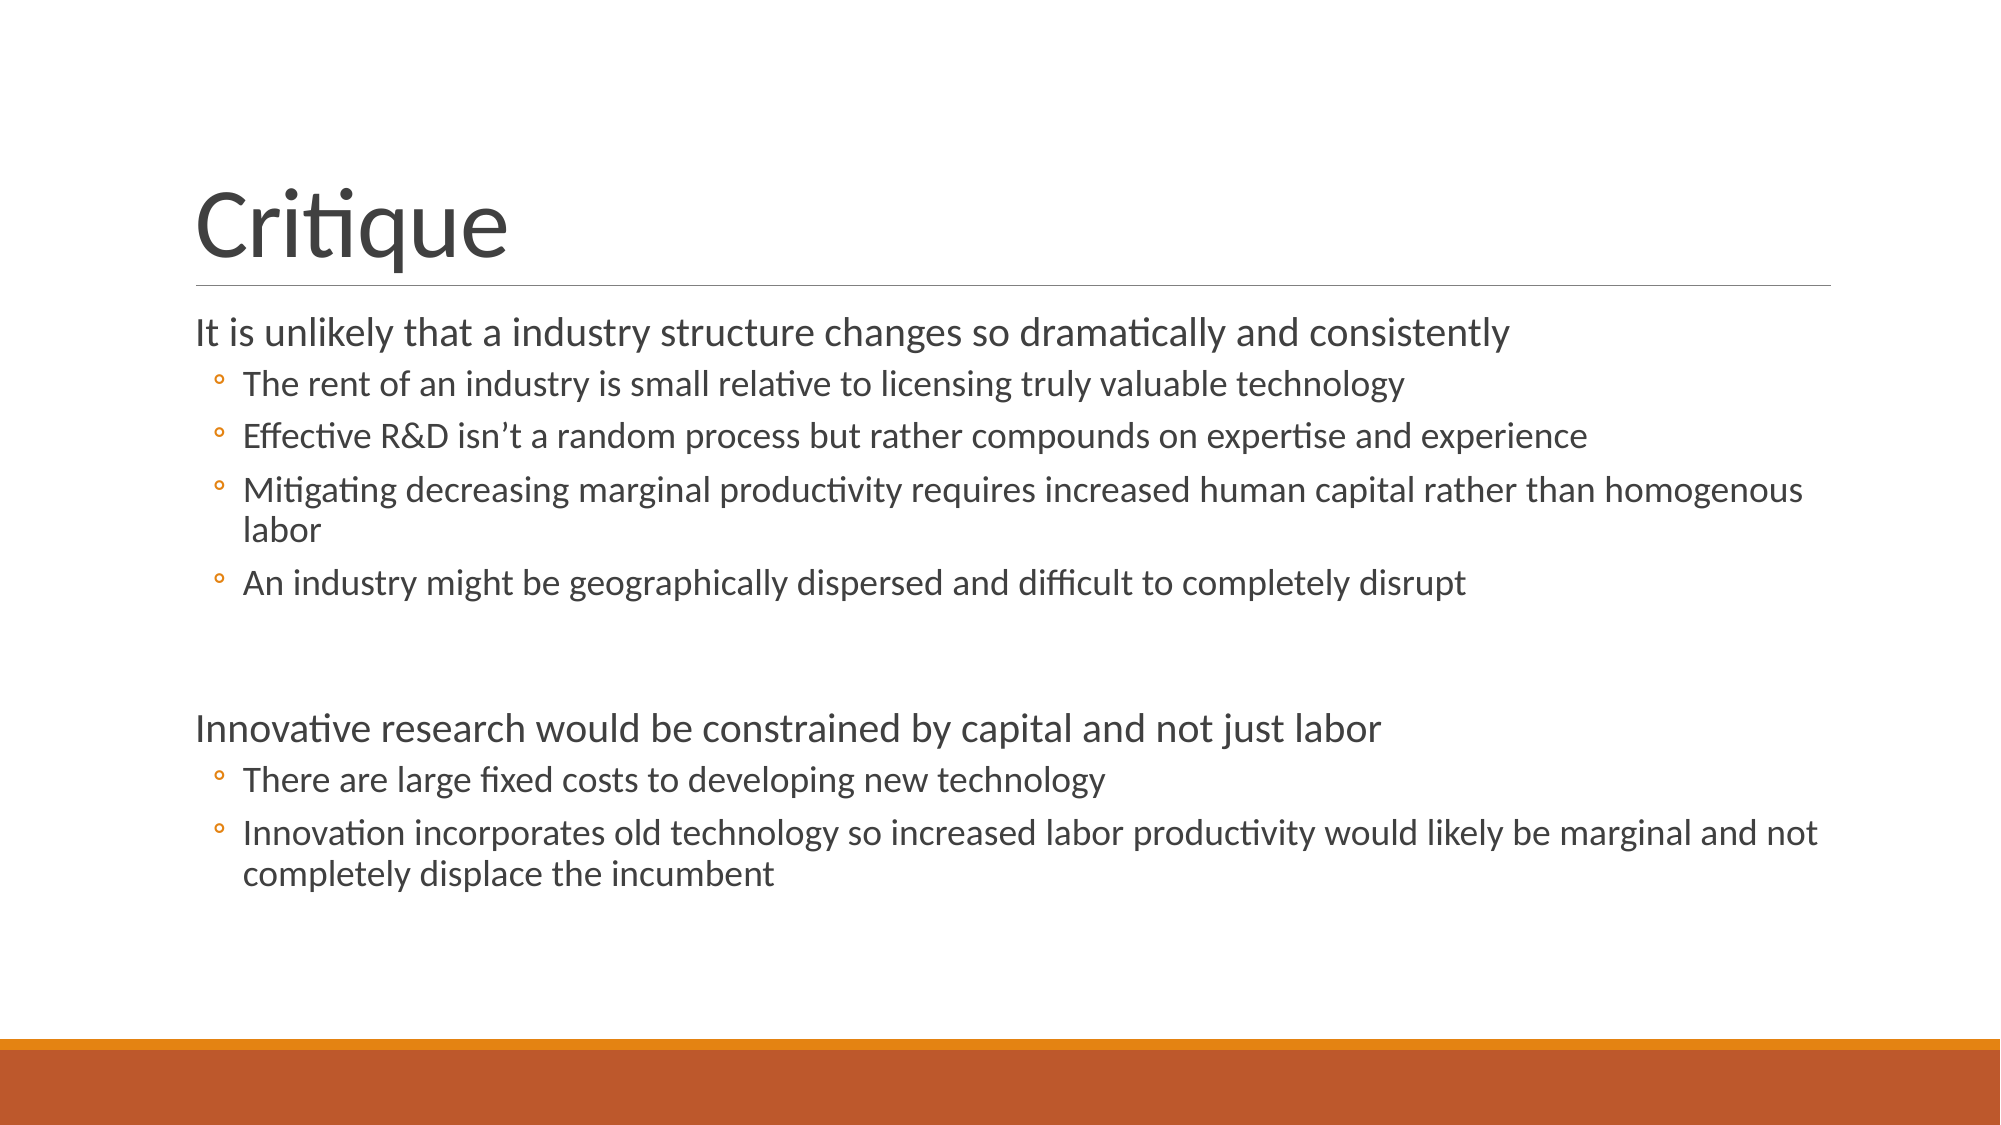

# Critique
It is unlikely that a industry structure changes so dramatically and consistently
The rent of an industry is small relative to licensing truly valuable technology
Effective R&D isn’t a random process but rather compounds on expertise and experience
Mitigating decreasing marginal productivity requires increased human capital rather than homogenous labor
An industry might be geographically dispersed and difficult to completely disrupt

Innovative research would be constrained by capital and not just labor
There are large fixed costs to developing new technology
Innovation incorporates old technology so increased labor productivity would likely be marginal and not completely displace the incumbent